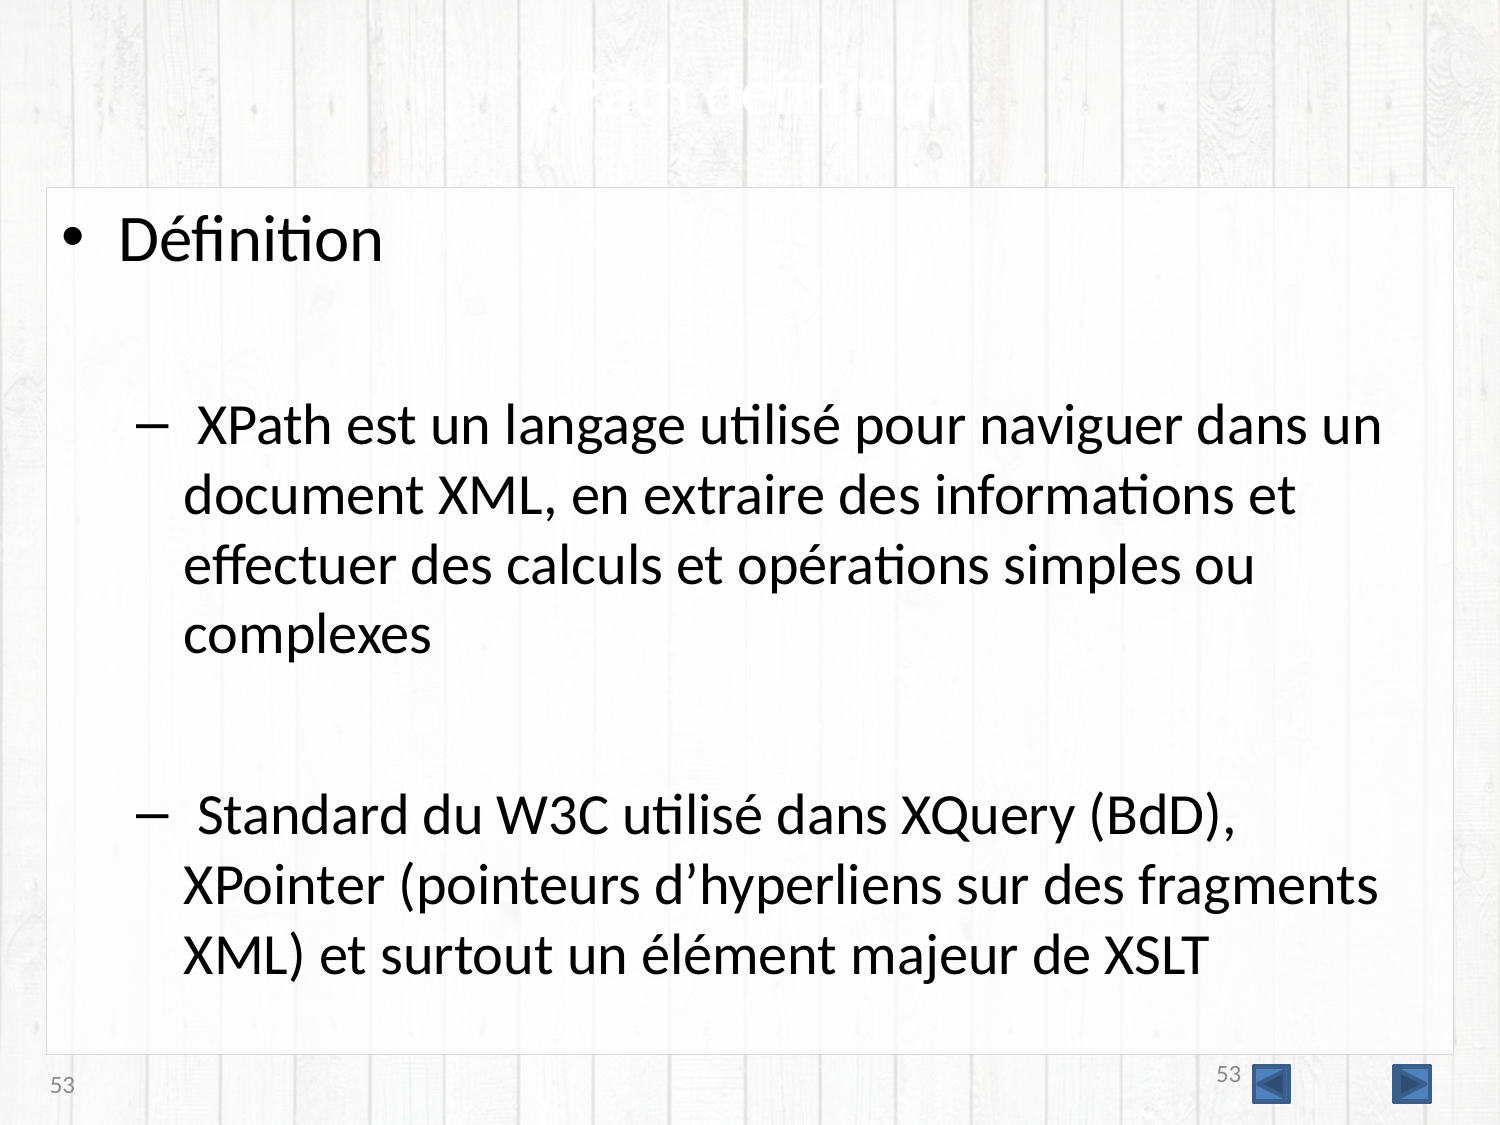

# XPath définition
Définition

 XPath est un langage utilisé pour naviguer dans un document XML, en extraire des informations et effectuer des calculs et opérations simples ou complexes

 Standard du W3C utilisé dans XQuery (BdD), XPointer (pointeurs d’hyperliens sur des fragments XML) et surtout un élément majeur de XSLT

53
53